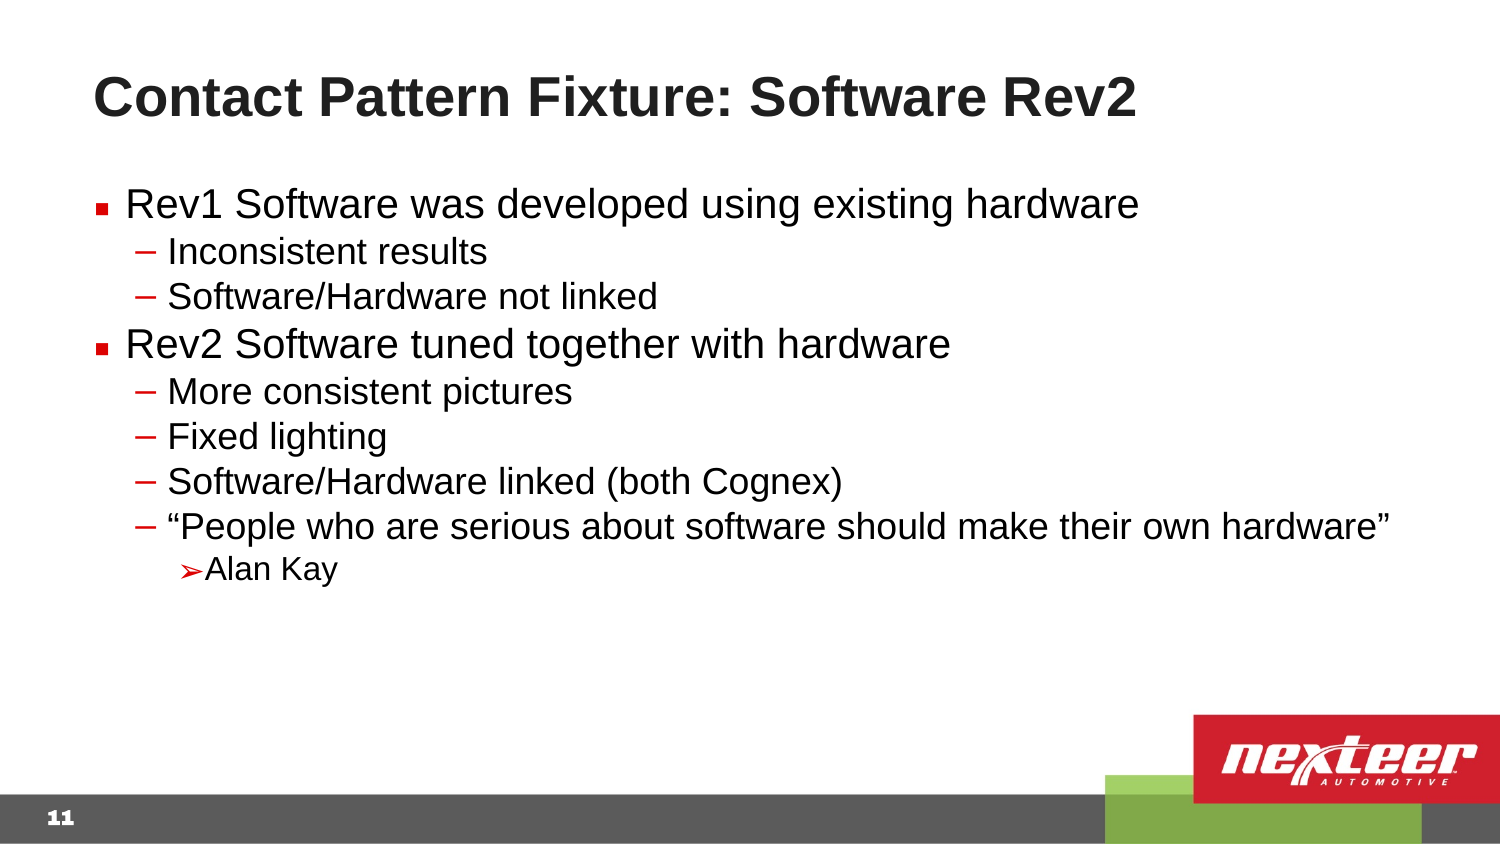

# Contact Pattern Fixture: Software Rev2
Rev1 Software was developed using existing hardware
Inconsistent results
Software/Hardware not linked
Rev2 Software tuned together with hardware
More consistent pictures
Fixed lighting
Software/Hardware linked (both Cognex)
“People who are serious about software should make their own hardware”
Alan Kay